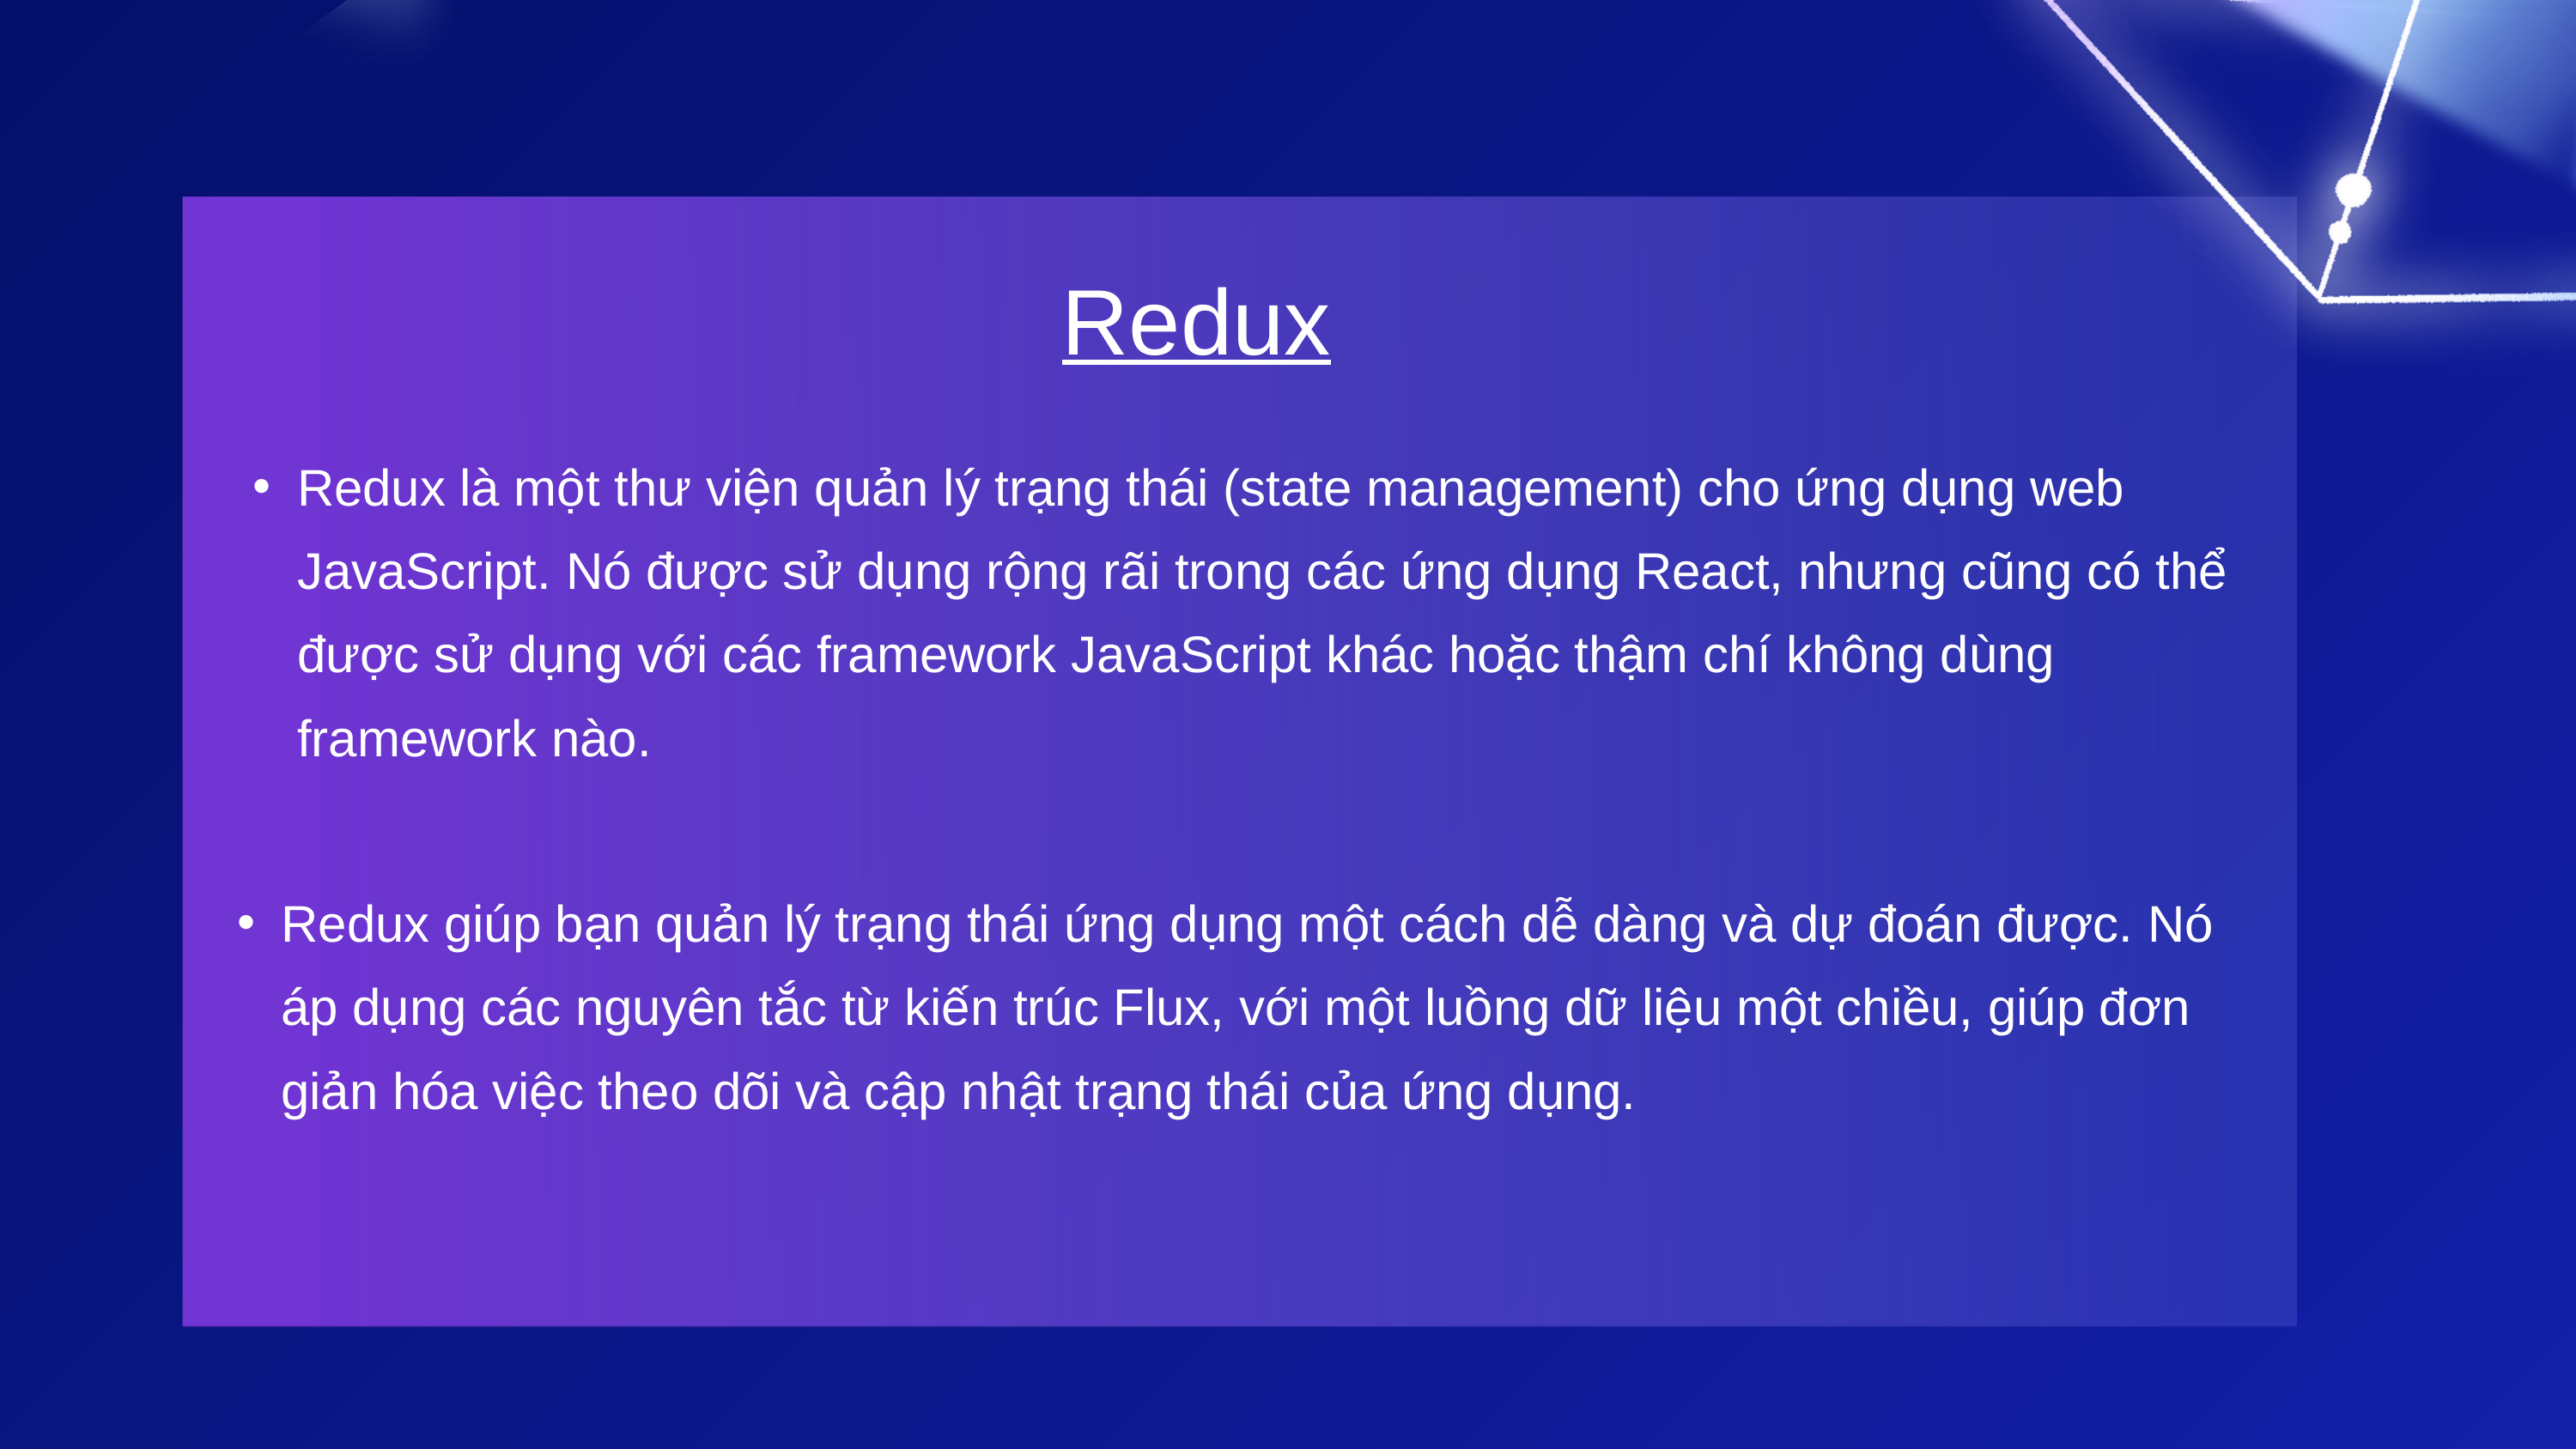

Redux
Redux là một thư viện quản lý trạng thái (state management) cho ứng dụng web JavaScript. Nó được sử dụng rộng rãi trong các ứng dụng React, nhưng cũng có thể được sử dụng với các framework JavaScript khác hoặc thậm chí không dùng framework nào.
Redux giúp bạn quản lý trạng thái ứng dụng một cách dễ dàng và dự đoán được. Nó áp dụng các nguyên tắc từ kiến trúc Flux, với một luồng dữ liệu một chiều, giúp đơn giản hóa việc theo dõi và cập nhật trạng thái của ứng dụng.